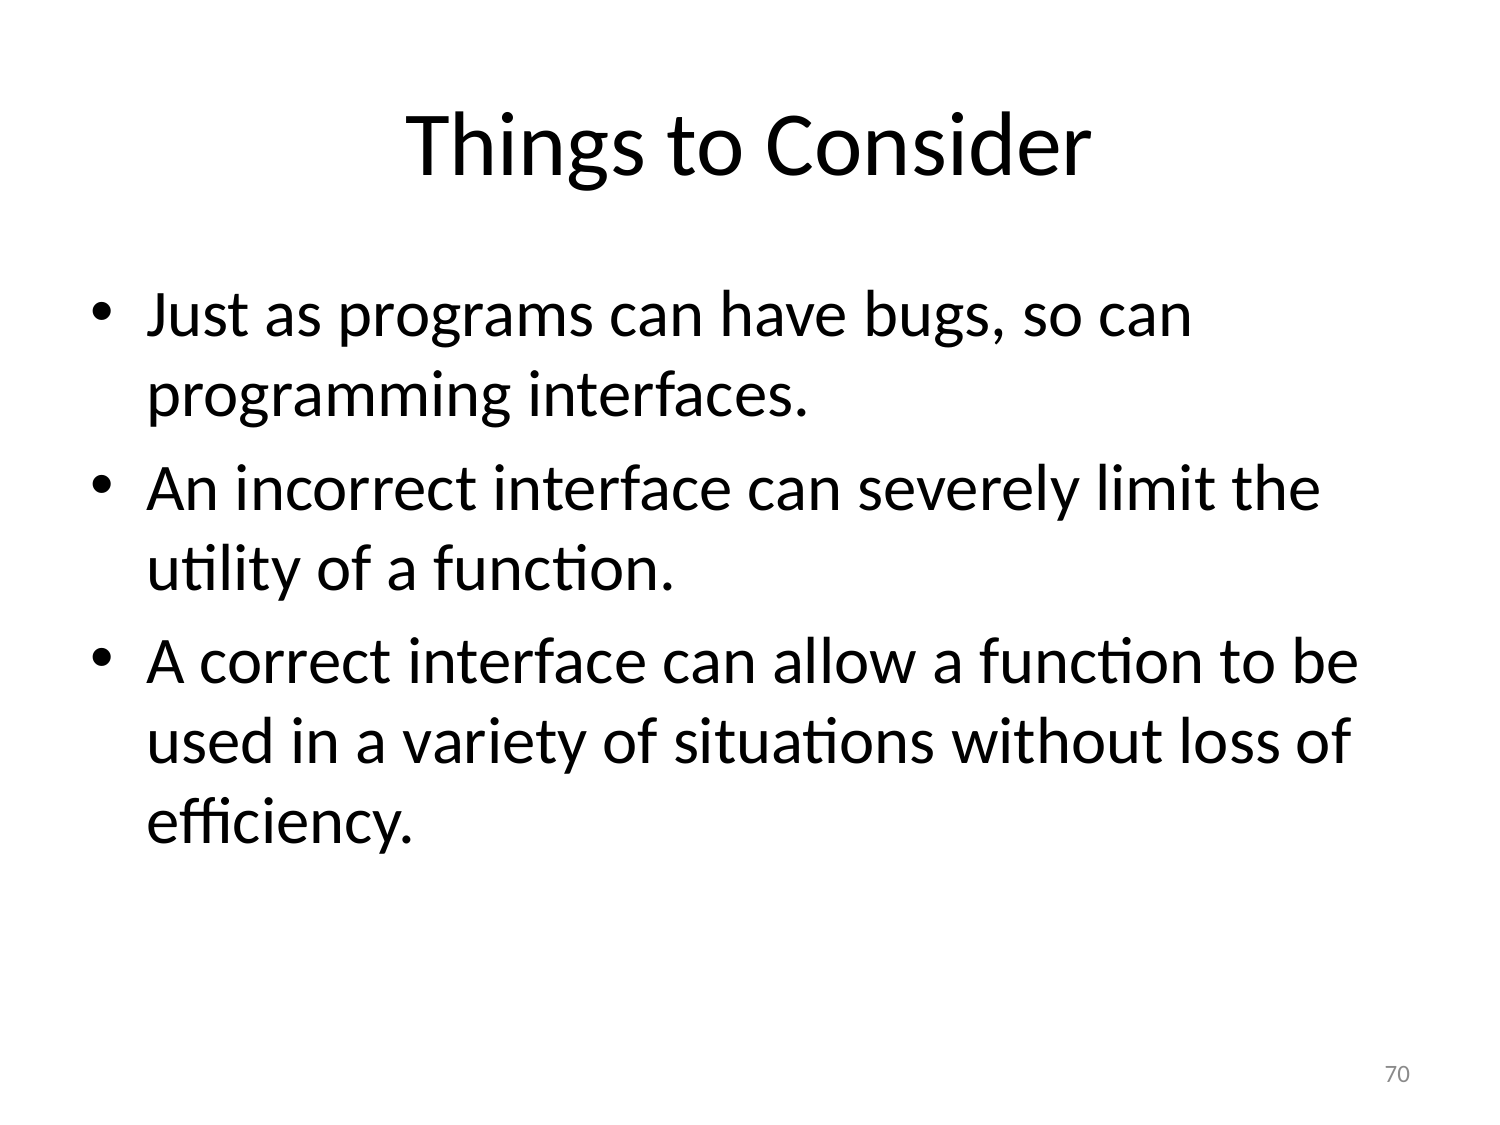

# Things to Consider
Just as programs can have bugs, so can programming interfaces.
An incorrect interface can severely limit the utility of a function.
A correct interface can allow a function to be used in a variety of situations without loss of efficiency.
70